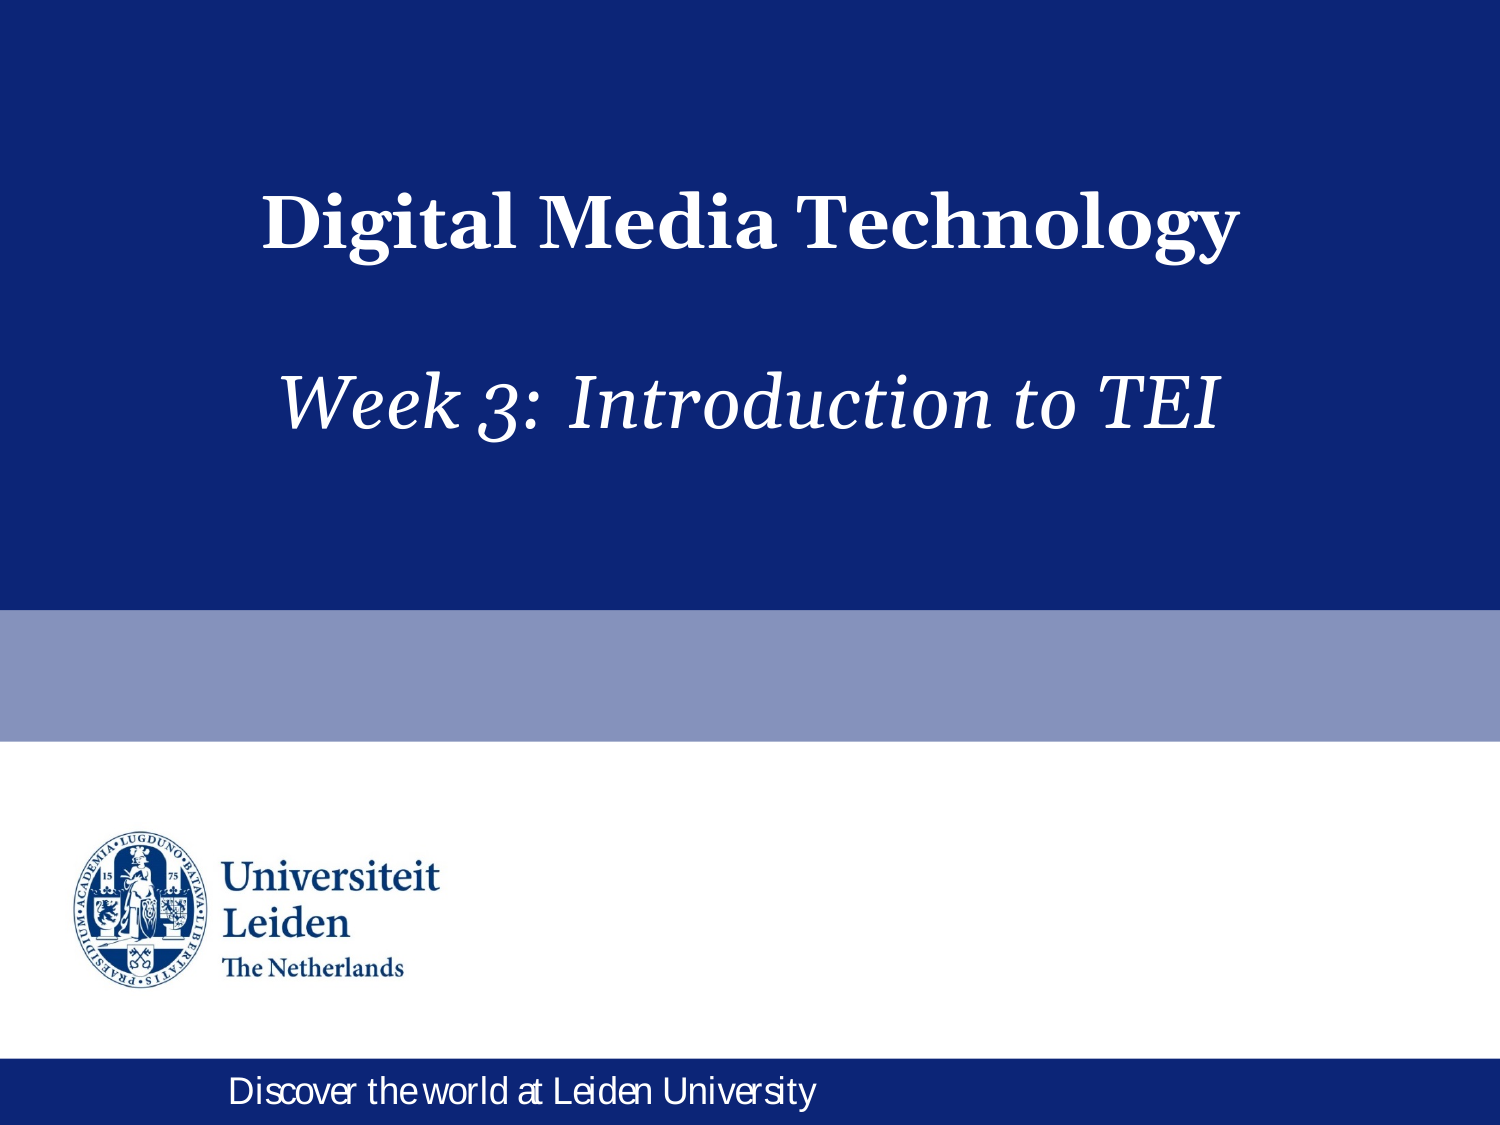

# Digital Media Technology Week 3: Introduction to TEI